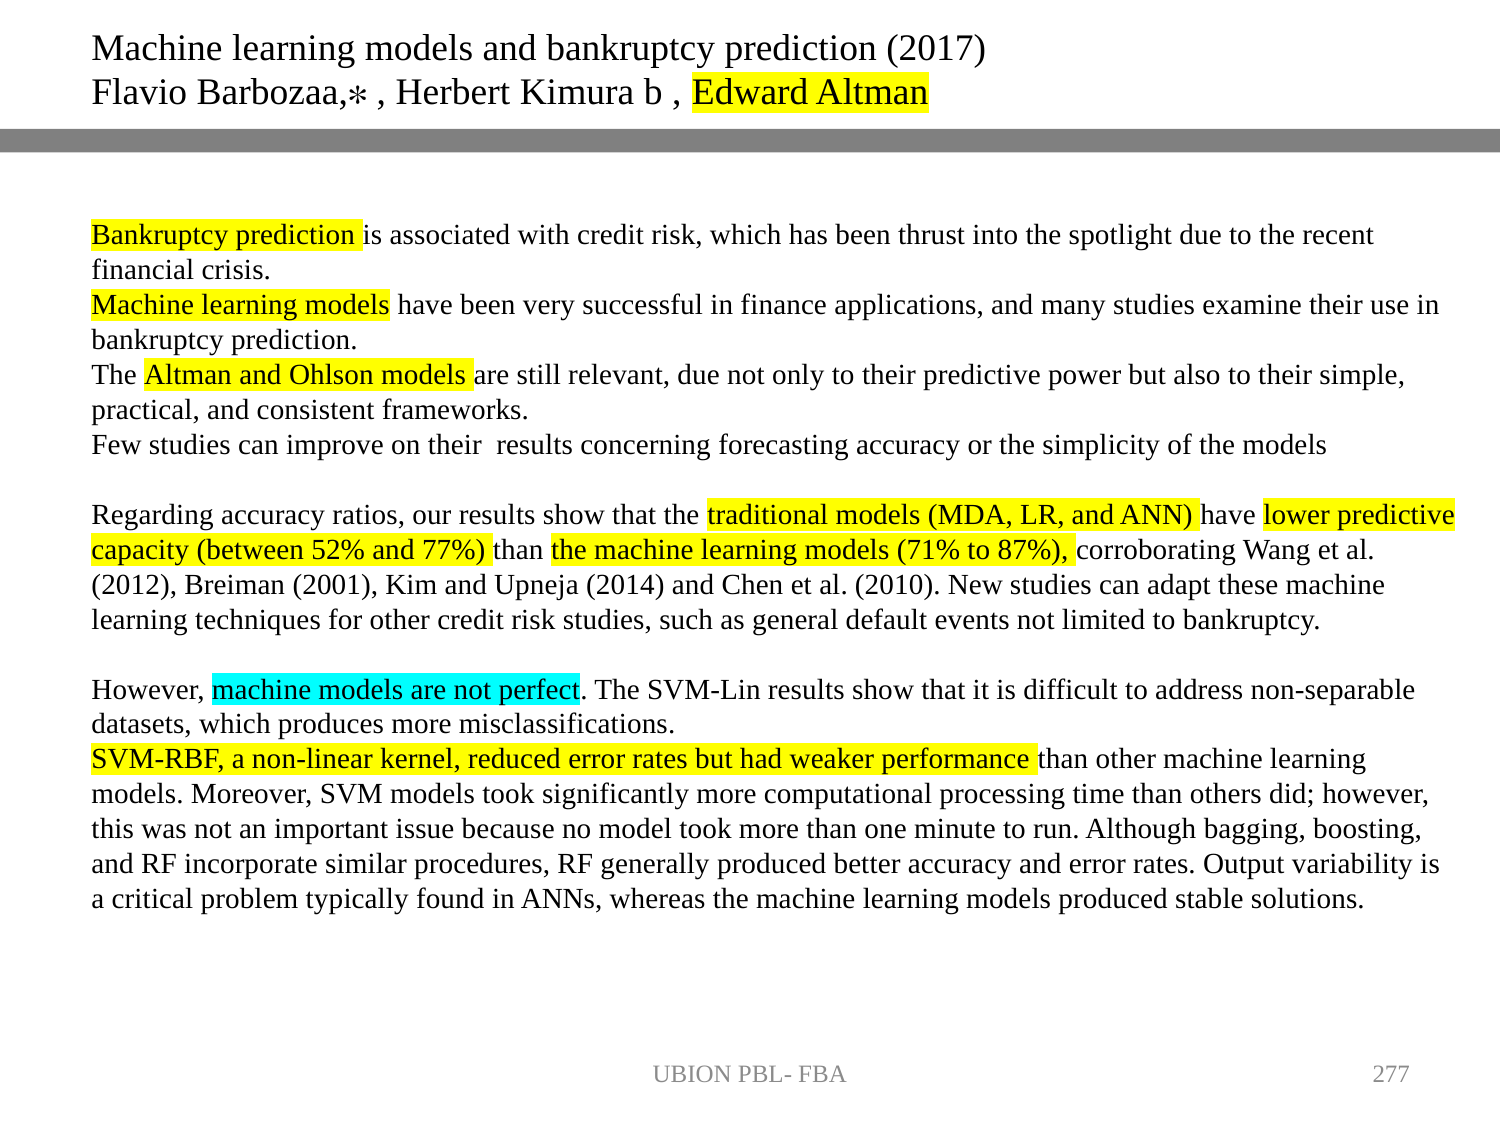

Machine learning models and bankruptcy prediction (2017)
Flavio Barbozaa,∗ , Herbert Kimura b , Edward Altman

Bankruptcy prediction is associated with credit risk, which has been thrust into the spotlight due to the recent financial crisis.
Machine learning models have been very successful in finance applications, and many studies examine their use in bankruptcy prediction.
The Altman and Ohlson models are still relevant, due not only to their predictive power but also to their simple, practical, and consistent frameworks.
Few studies can improve on their  results concerning forecasting accuracy or the simplicity of the models

Regarding accuracy ratios, our results show that the traditional models (MDA, LR, and ANN) have lower predictive capacity (between 52% and 77%) than the machine learning models (71% to 87%), corroborating Wang et al. (2012), Breiman (2001), Kim and Upneja (2014) and Chen et al. (2010). New studies can adapt these machine learning techniques for other credit risk studies, such as general default events not limited to bankruptcy.

However, machine models are not perfect. The SVM-Lin results show that it is difficult to address non-separable datasets, which produces more misclassifications.
SVM-RBF, a non-linear kernel, reduced error rates but had weaker performance than other machine learning models. Moreover, SVM models took significantly more computational processing time than others did; however, this was not an important issue because no model took more than one minute to run. Although bagging, boosting, and RF incorporate similar procedures, RF generally produced better accuracy and error rates. Output variability is a critical problem typically found in ANNs, whereas the machine learning models produced stable solutions.
UBION PBL- FBA
277